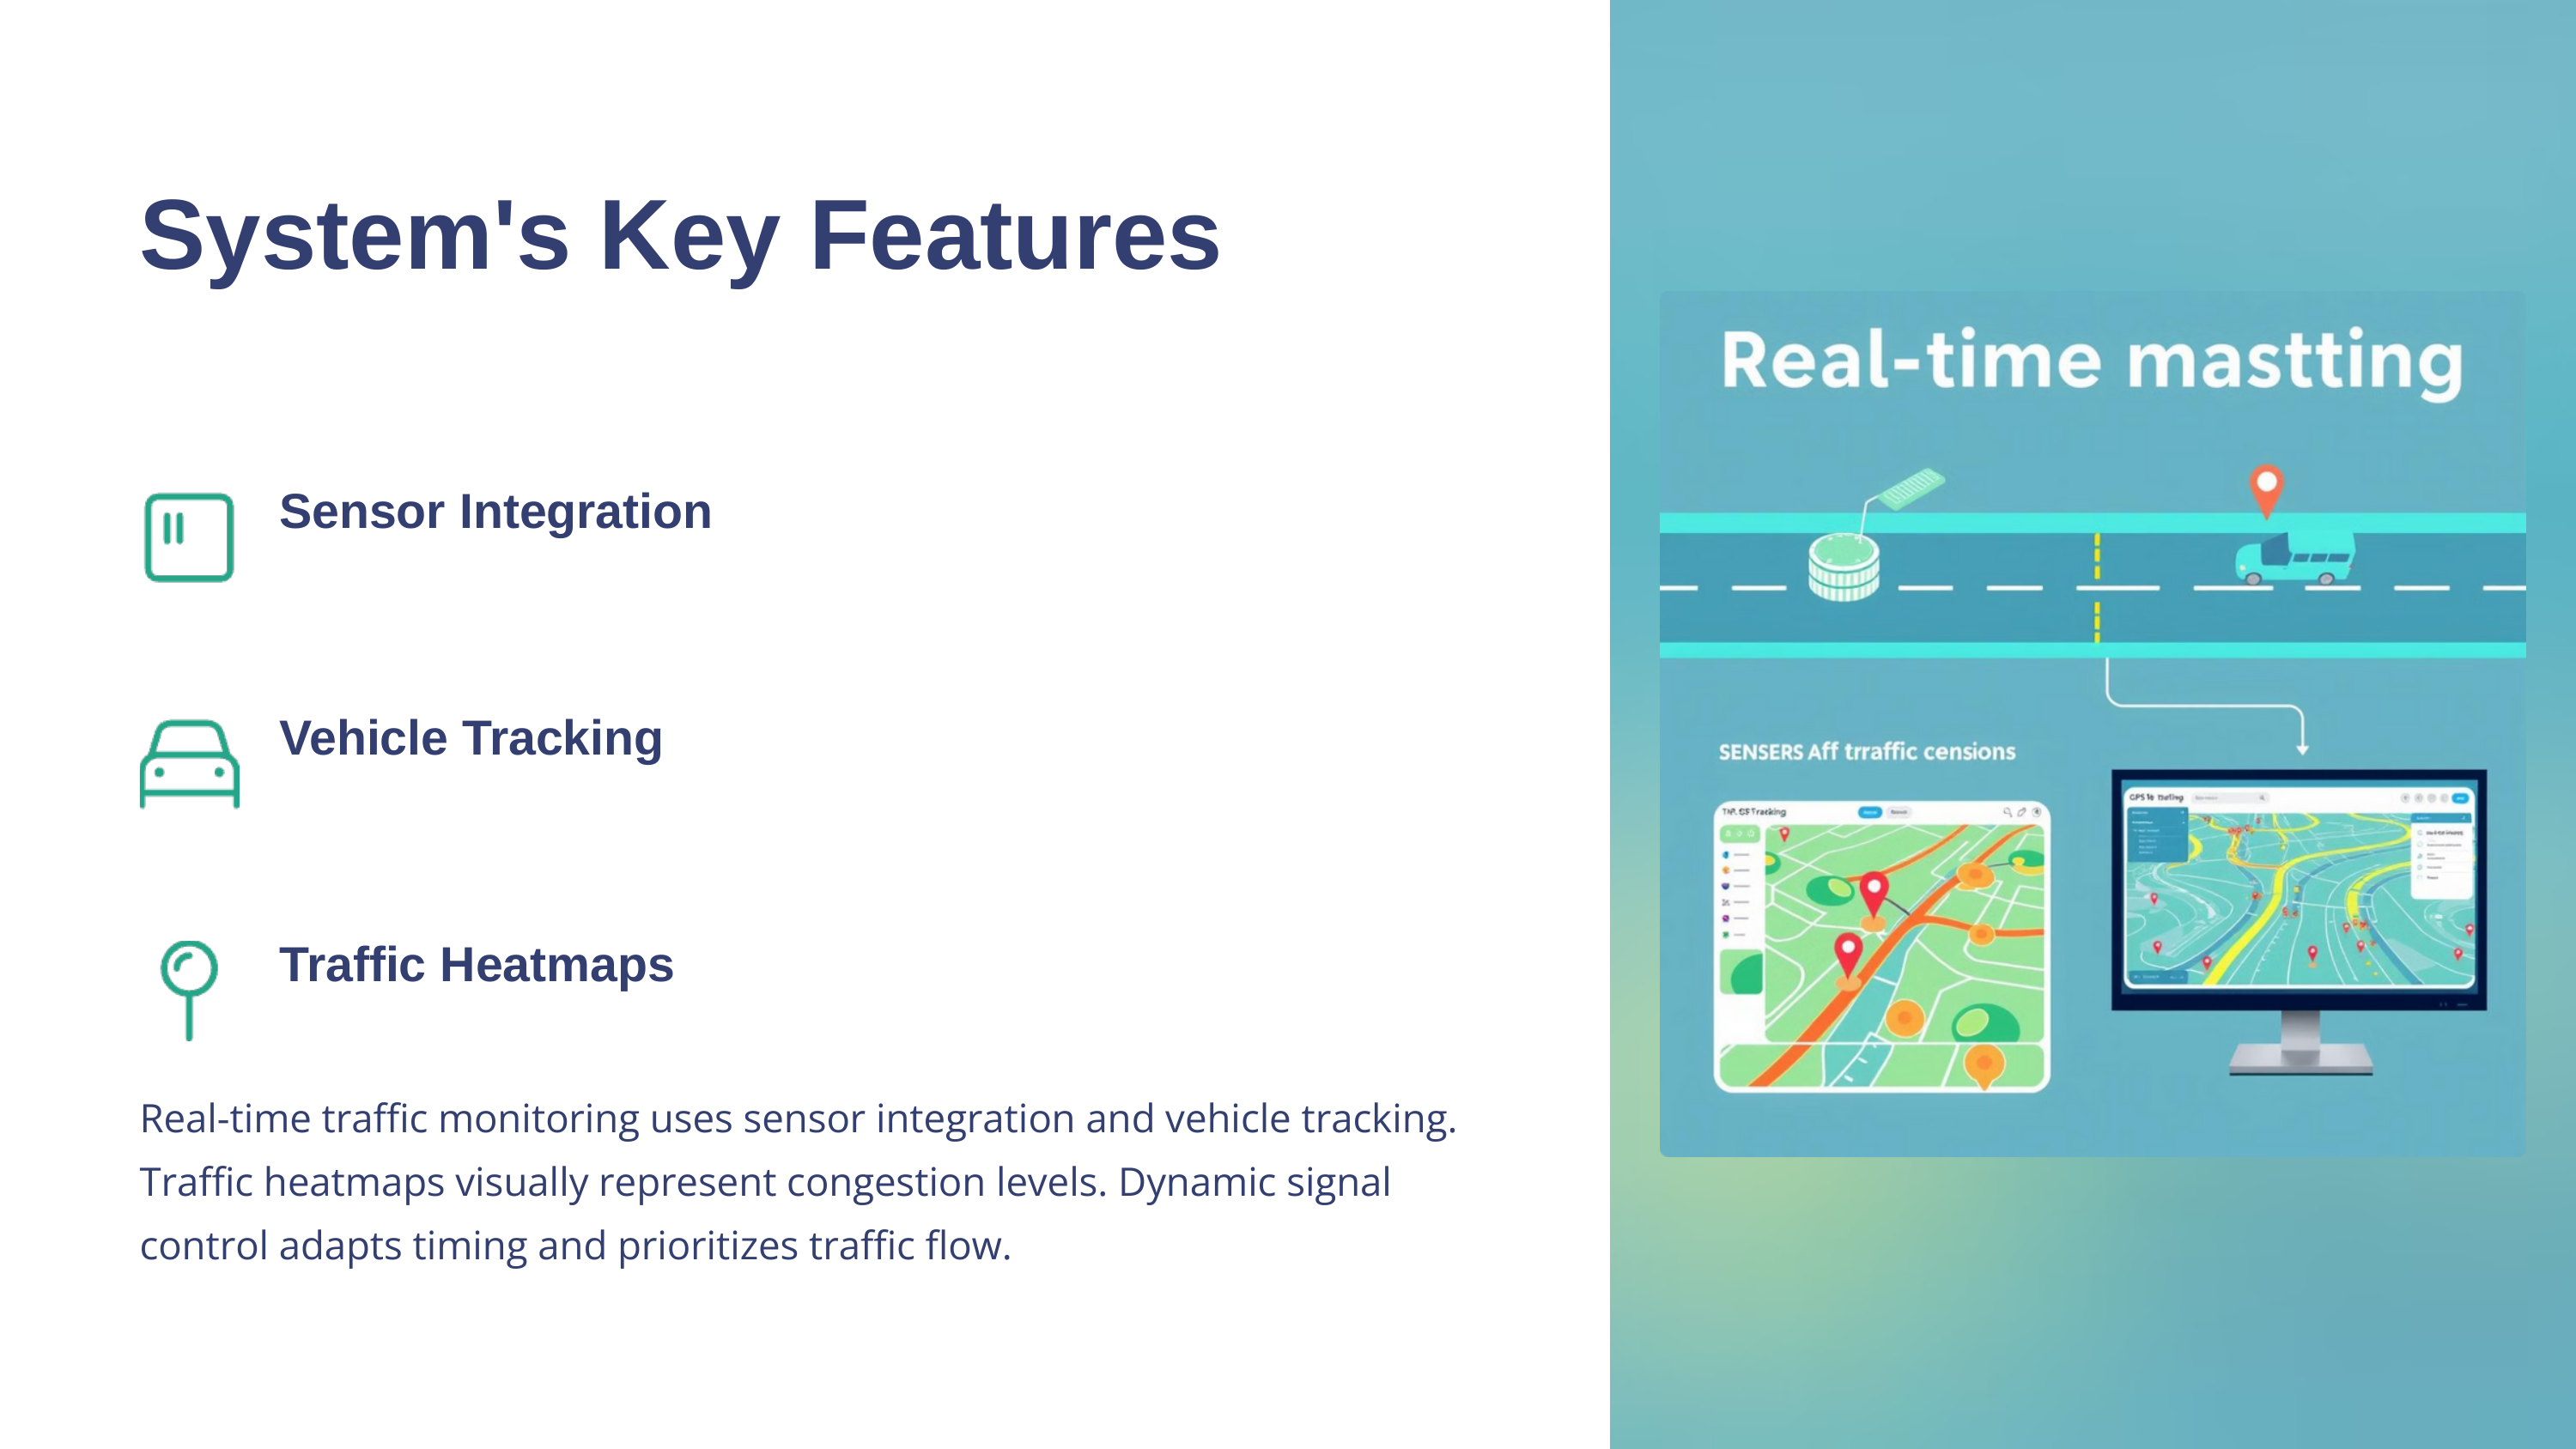

System's Key Features

Sensor Integration

Vehicle Tracking

Traffic Heatmaps

Real-time traffic monitoring uses sensor integration and vehicle tracking. Traffic heatmaps visually represent congestion levels. Dynamic signal control adapts timing and prioritizes traffic flow.